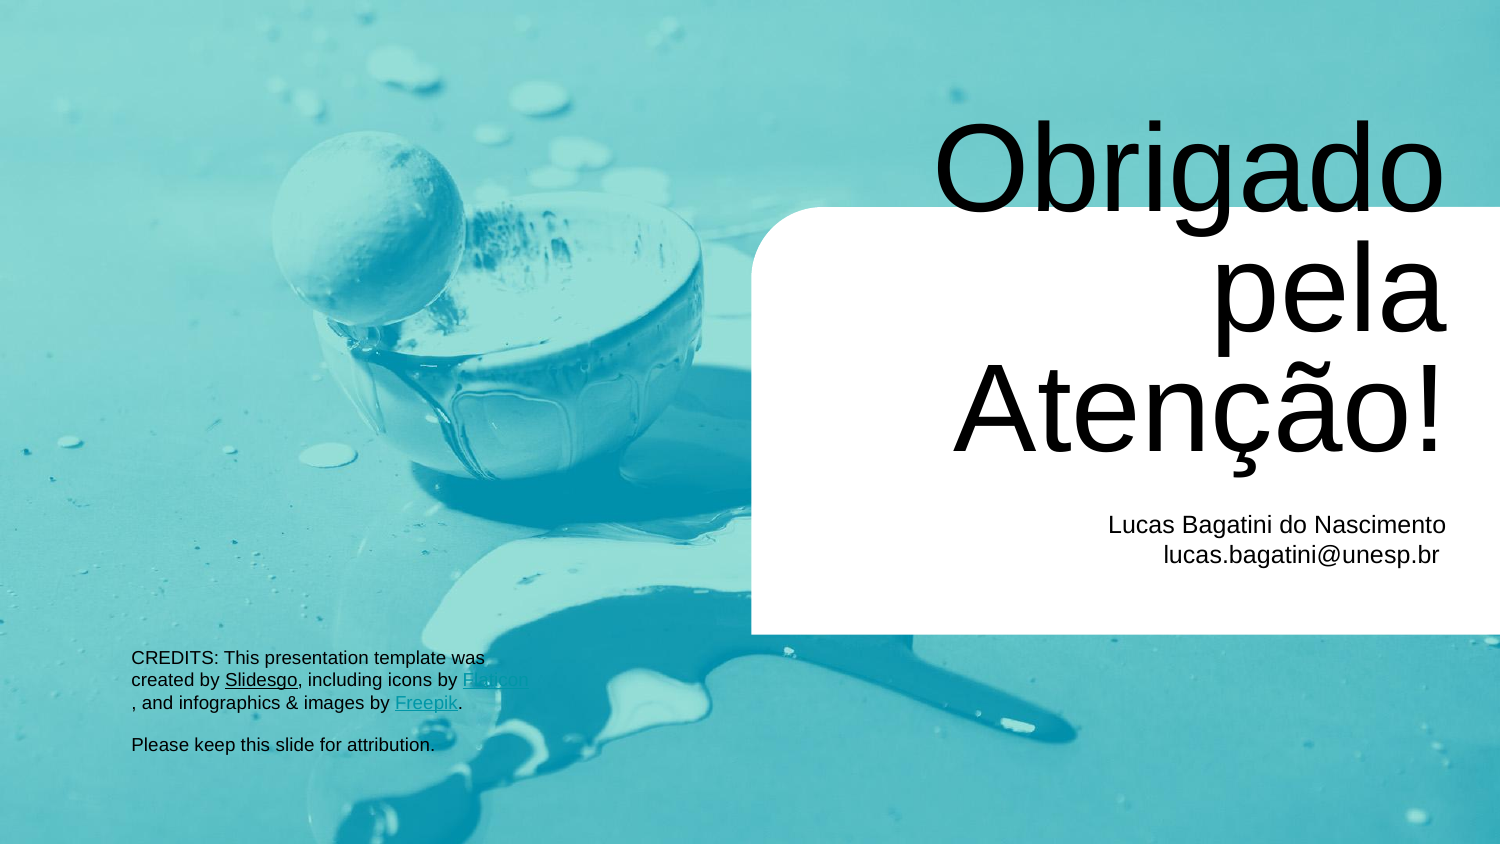

# Obrigado pela Atenção!
Lucas Bagatini do Nascimento
lucas.bagatini@unesp.br

Please keep this slide for attribution.